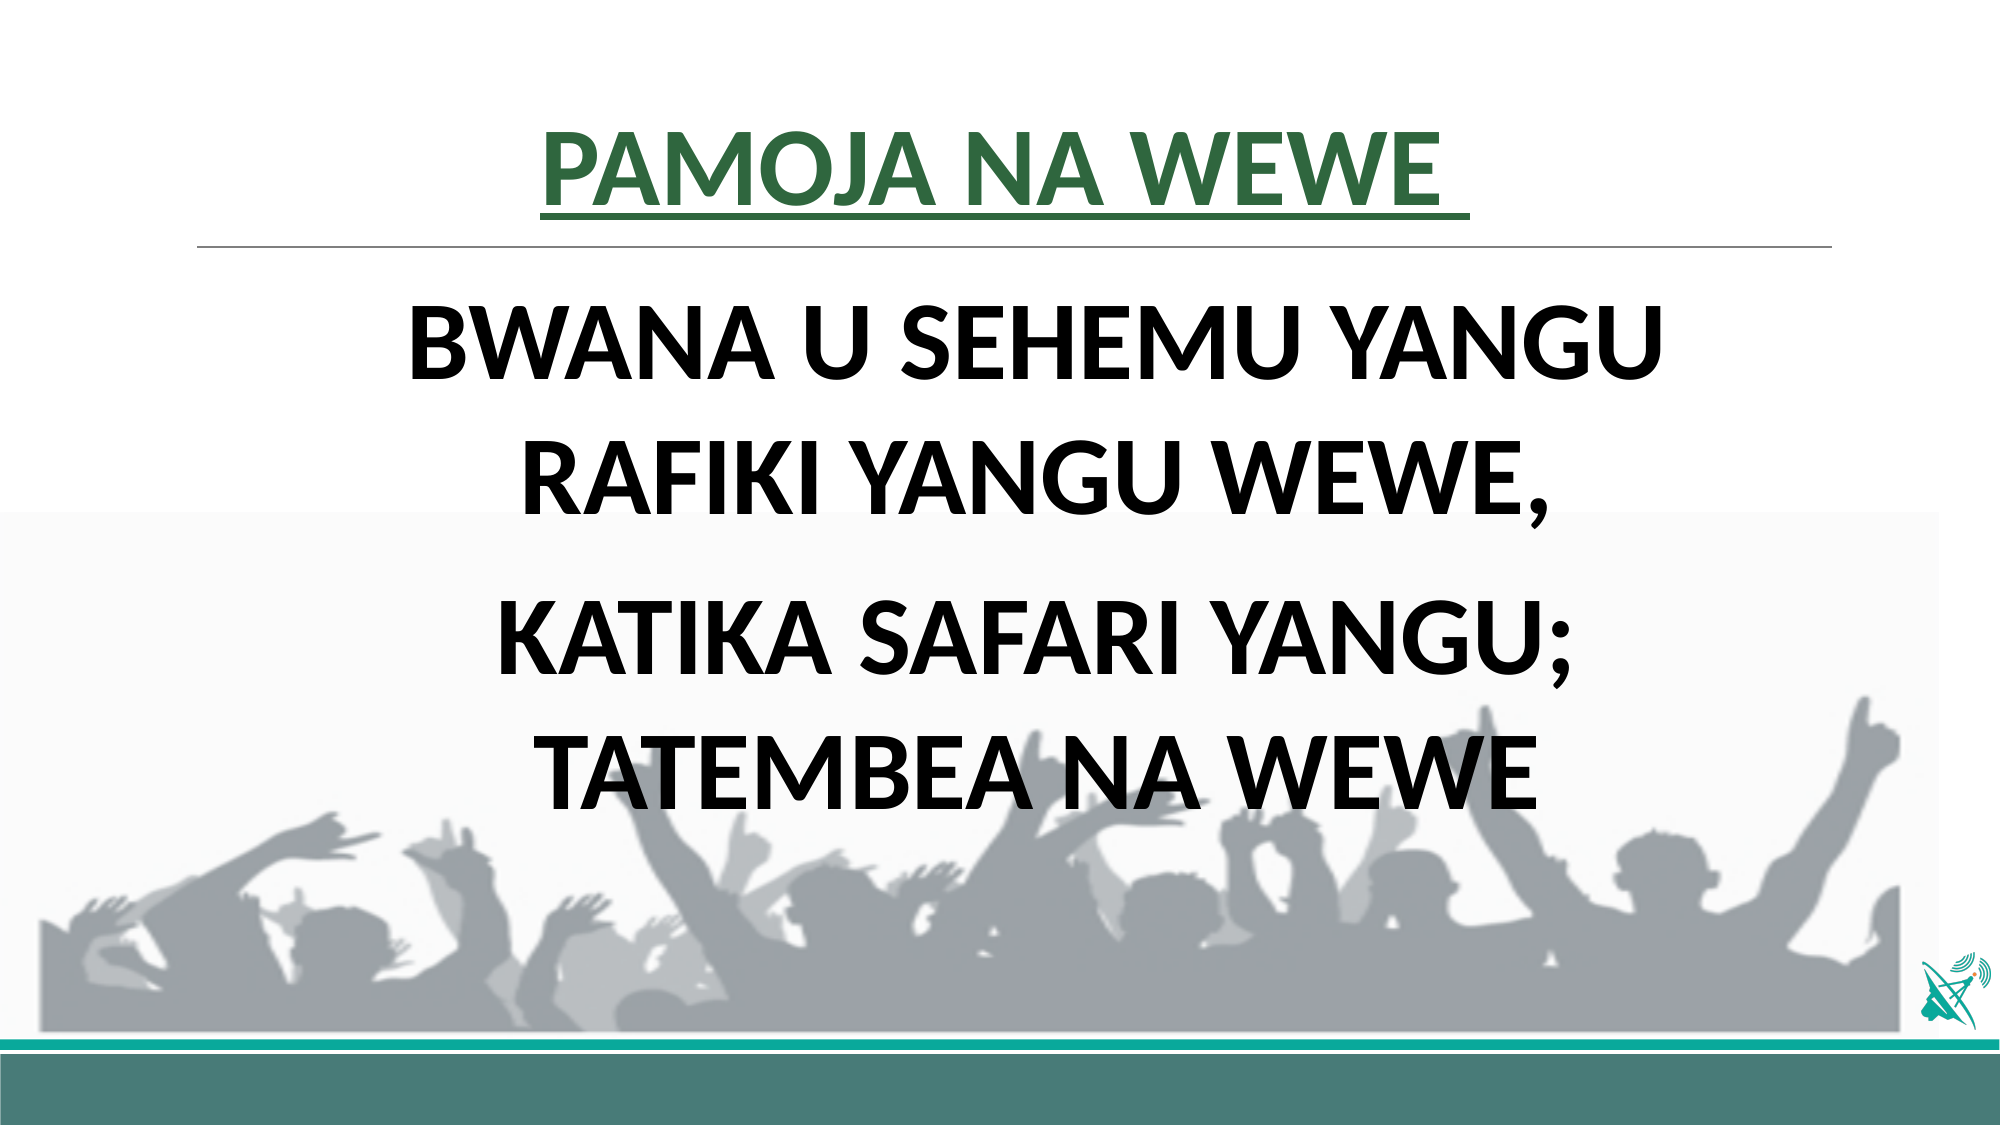

# PAMOJA NA WEWE
BWANA U SEHEMU YANGU RAFIKI YANGU WEWE,
KATIKA SAFARI YANGU; TATEMBEA NA WEWE